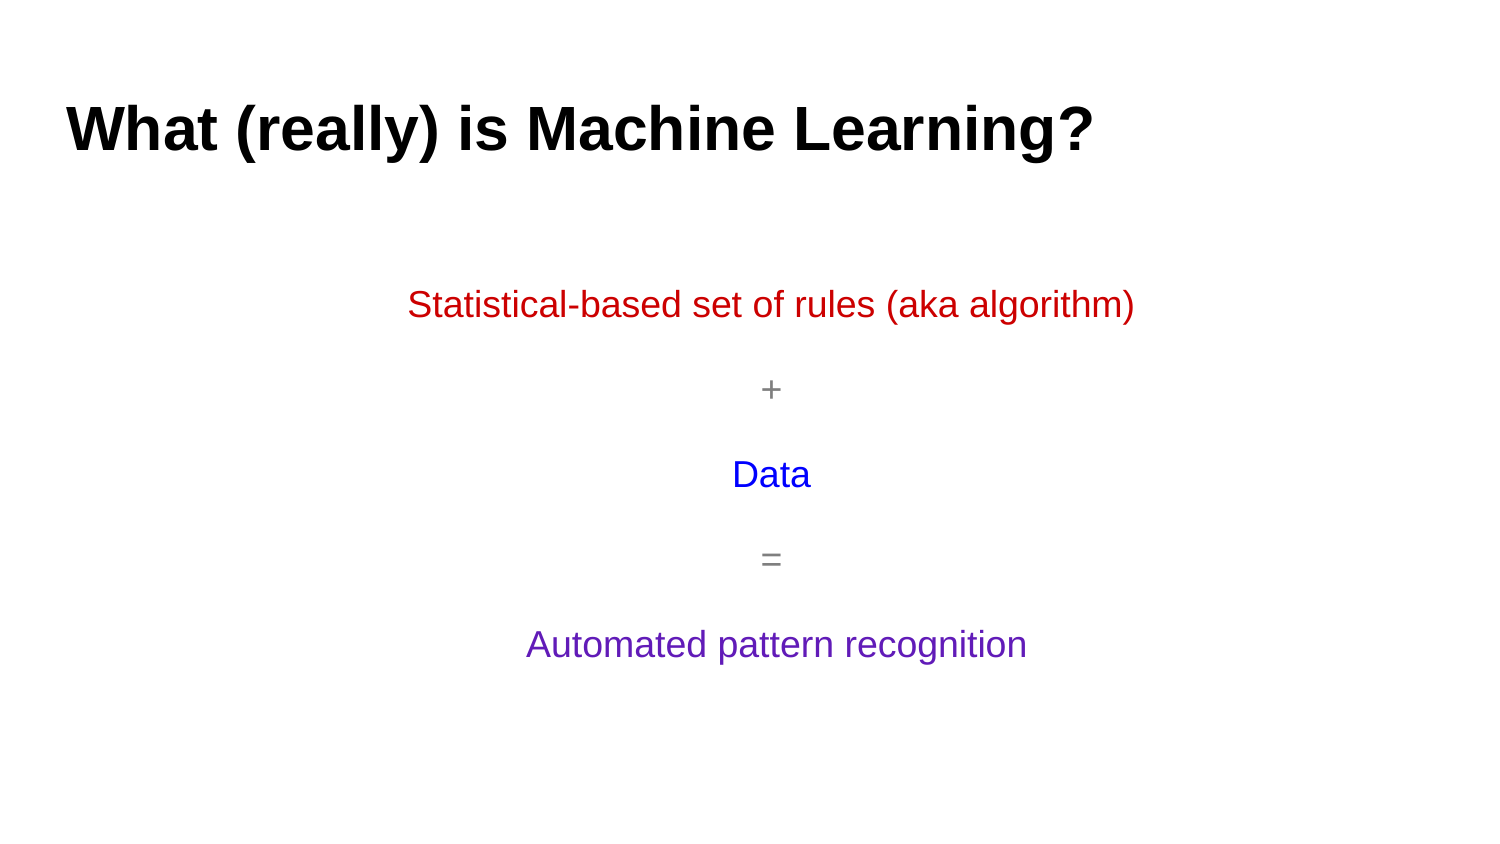

# What (really) is Machine Learning?
Statistical-based set of rules (aka algorithm)
+
Data
=
Automated pattern recognition